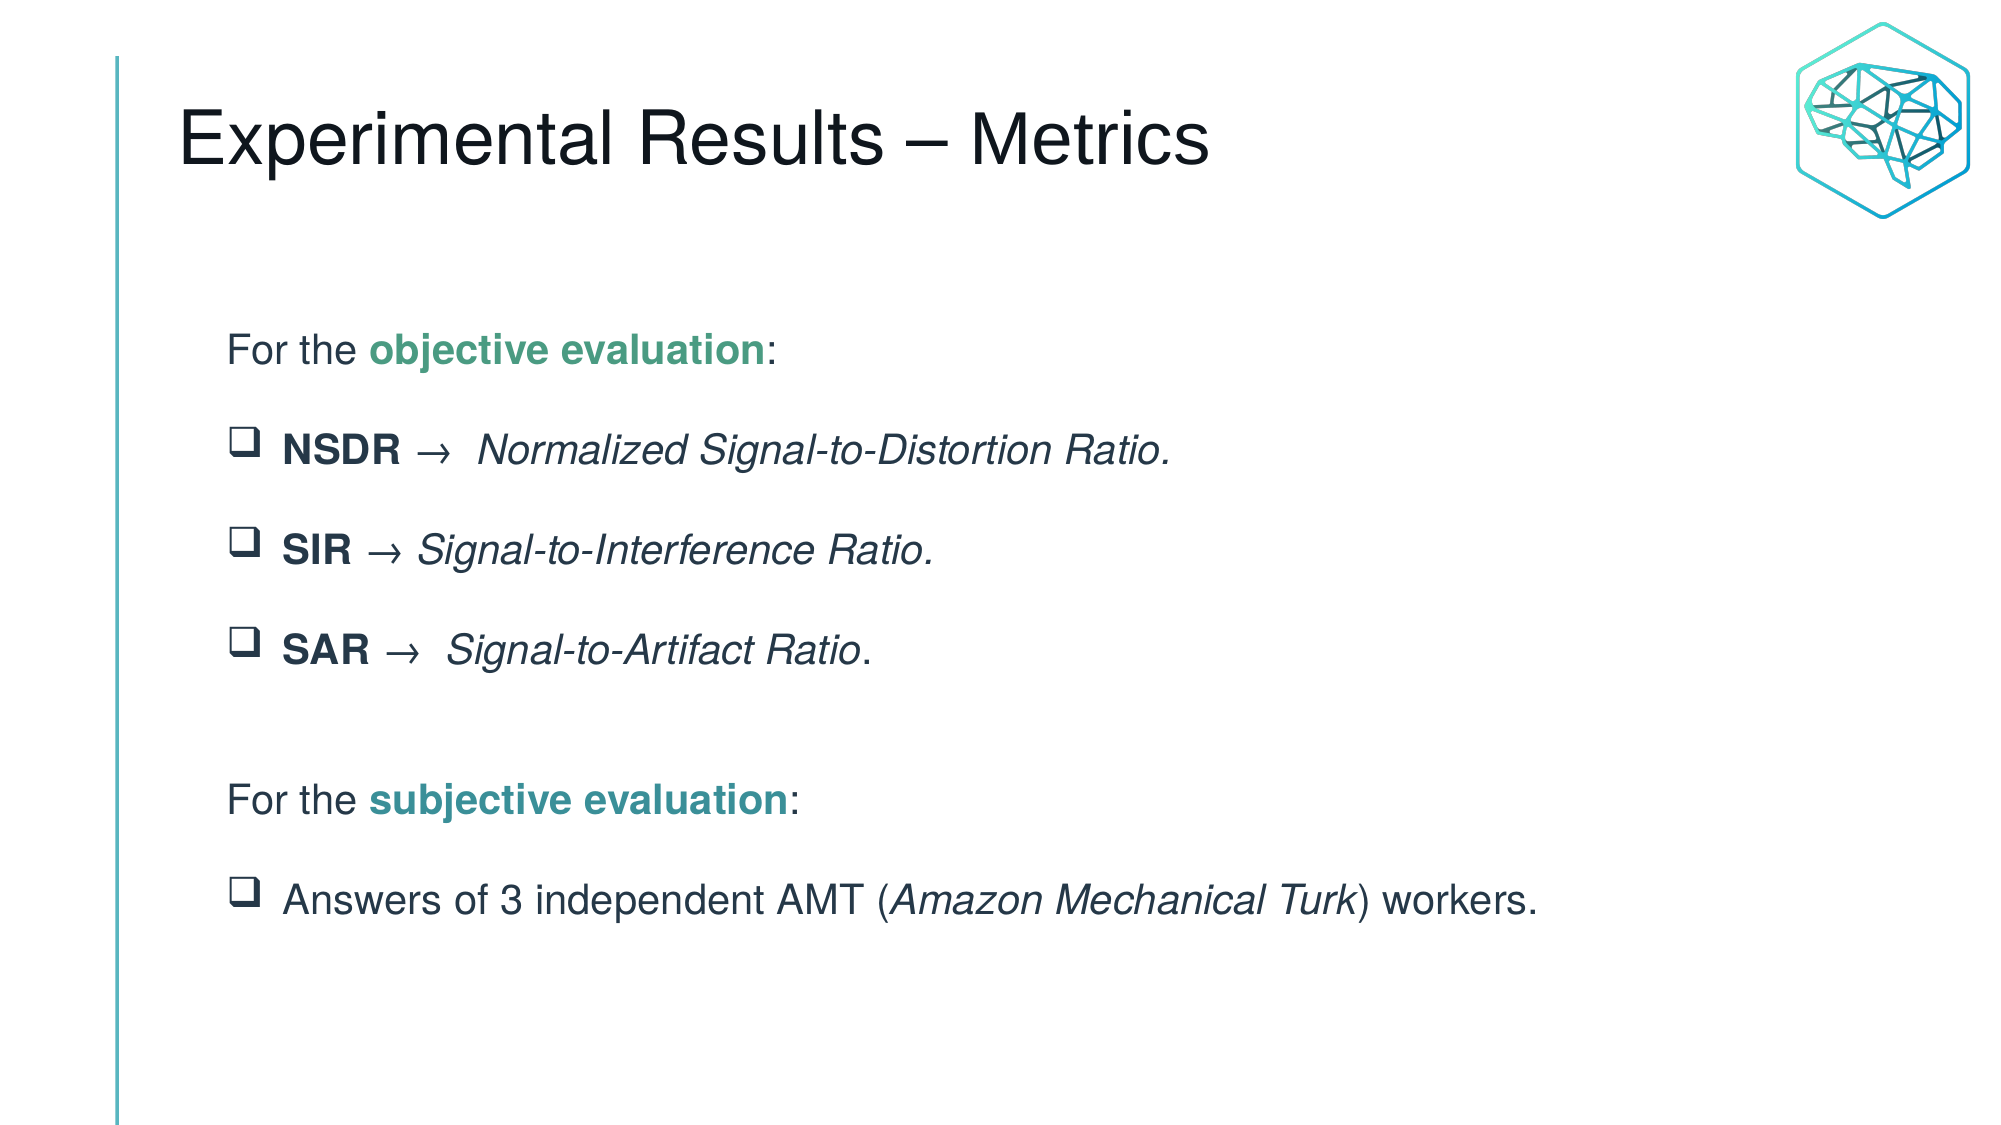

# Experimental Results – Metrics

For the objective evaluation:

NSDR →  Normalized Signal-to-Distortion Ratio.

SIR → Signal-to-Interference Ratio.

SAR →  Signal-to-Artifact Ratio.

For the subjective evaluation:

Answers of 3 independent AMT (Amazon Mechanical Turk) workers.